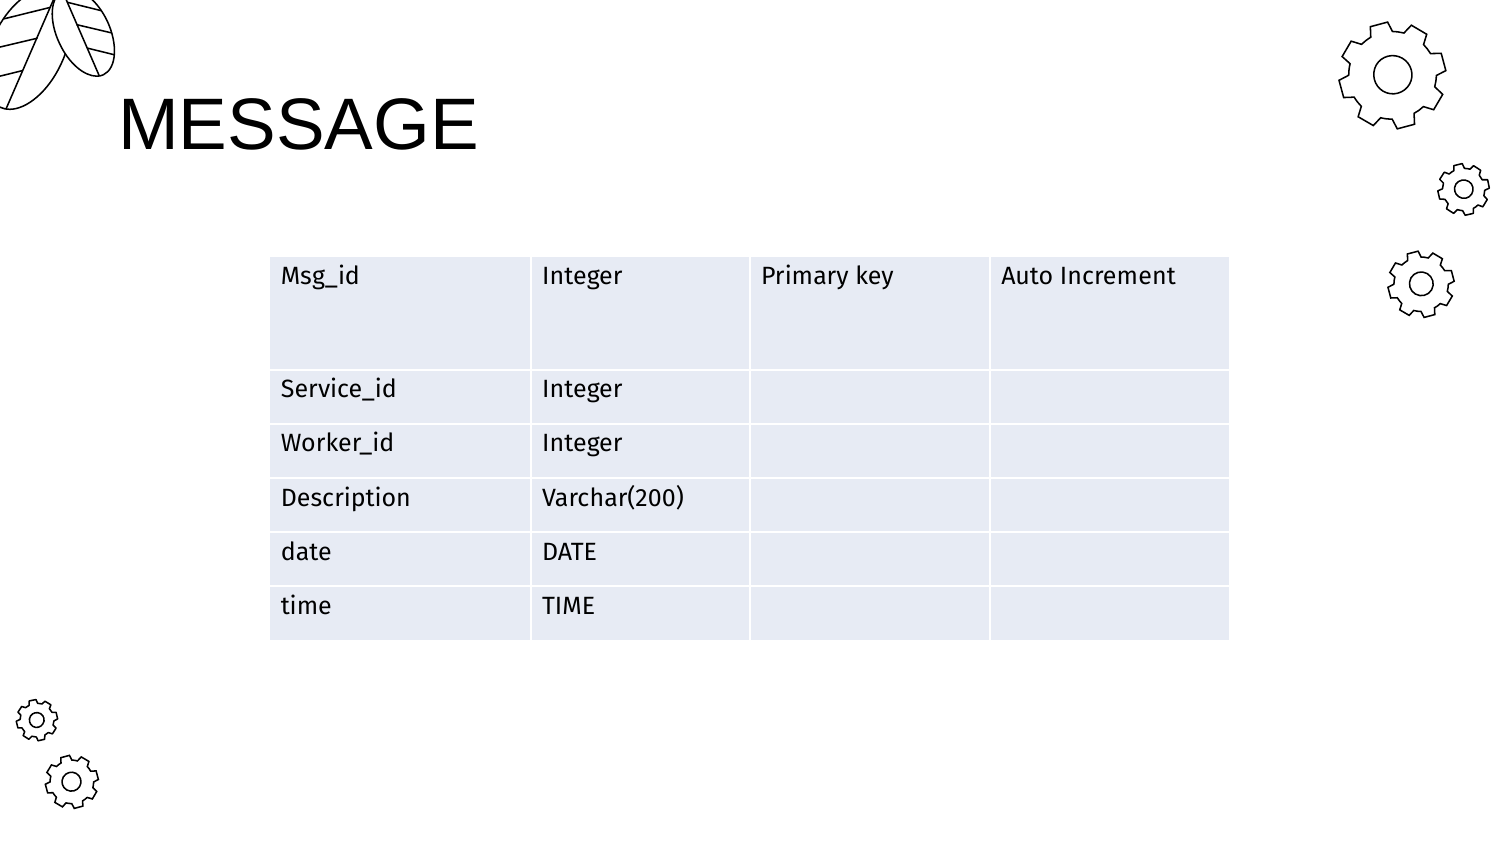

# MESSAGE

| Msg\_id | Integer | Primary key | Auto Increment |
| --- | --- | --- | --- |
| Service\_id | Integer |  |  |
| Worker\_id | Integer |  |  |
| Description | Varchar(200) |  |  |
| date | DATE |  |  |
| time | TIME |  |  |